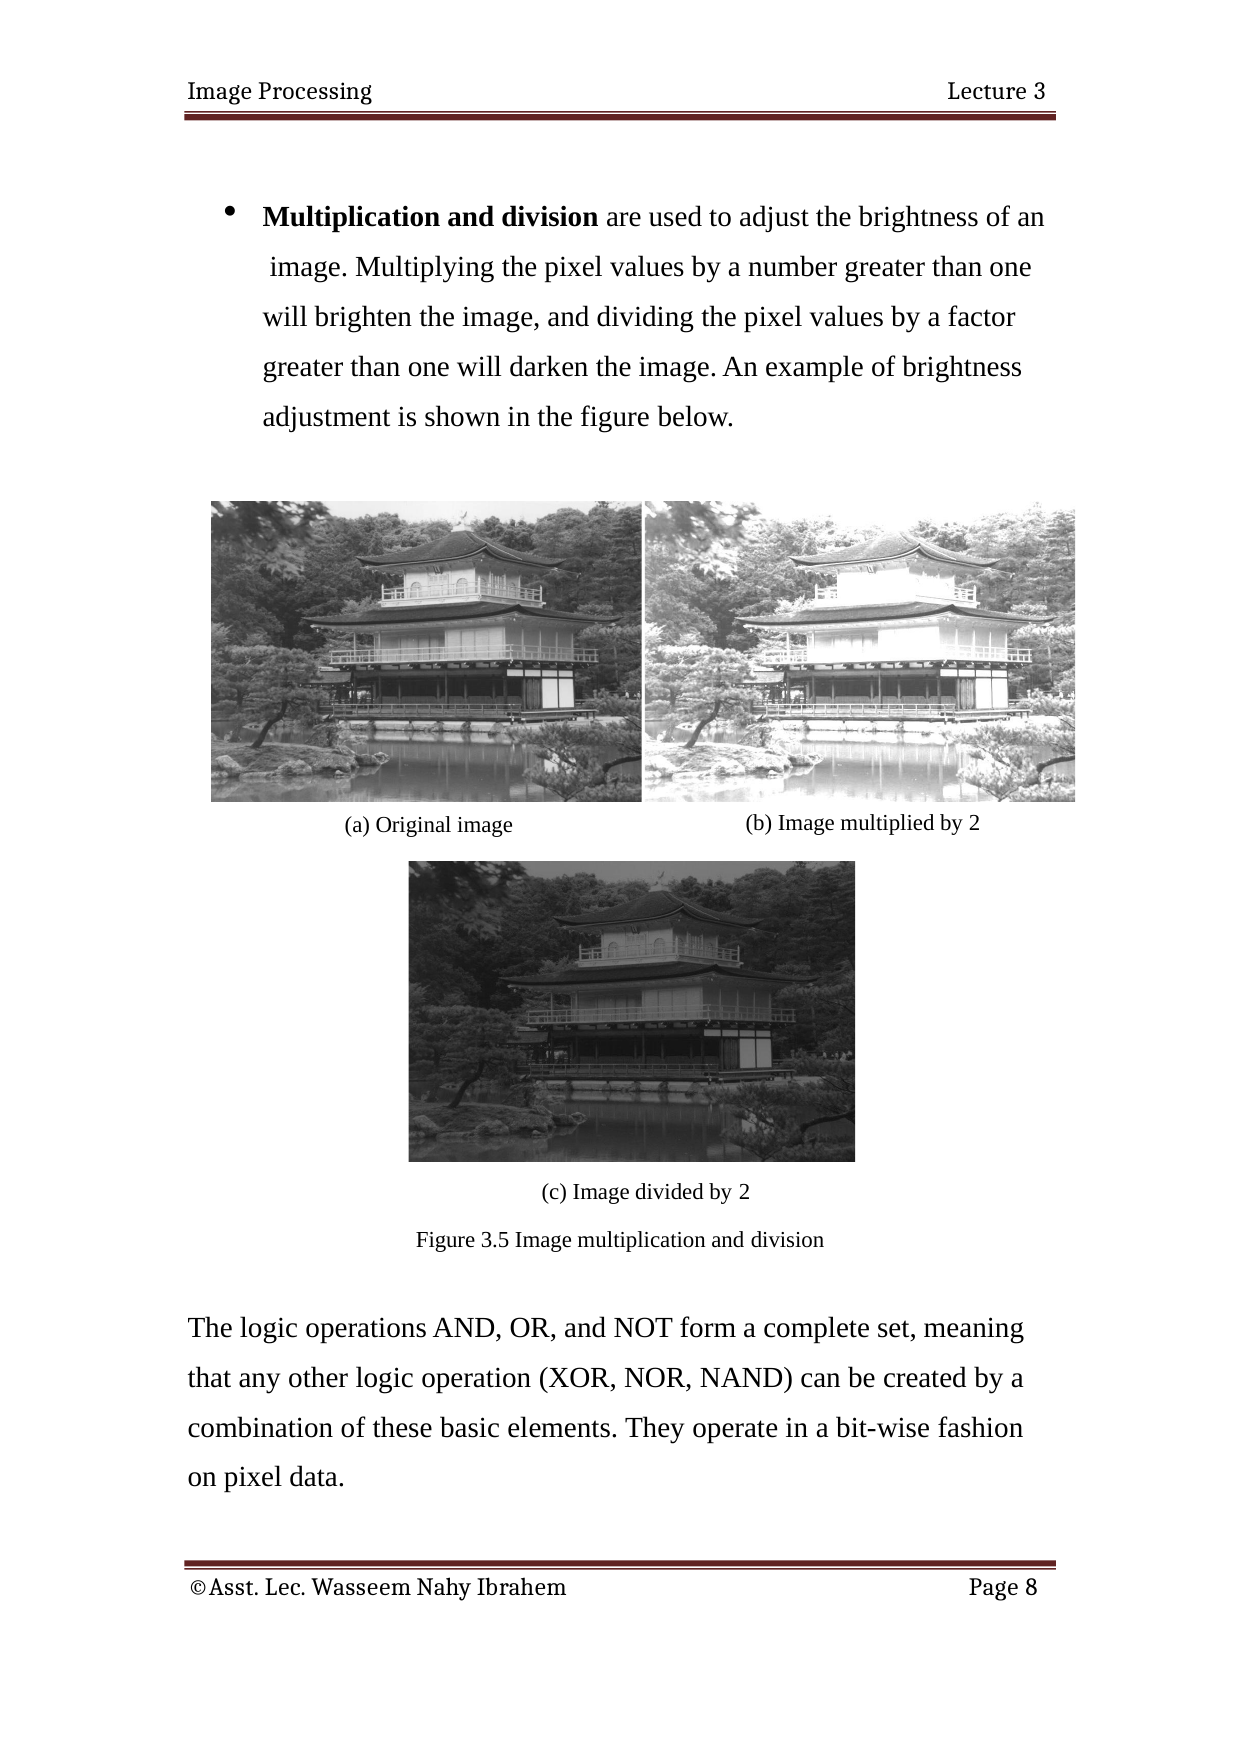

Image Processing
Lecture 3

Multiplication and division are used to adjust the brightness of an  image. Multiplying the pixel values by a number greater than one  will brighten the image, and dividing the pixel values by a factor  greater than one will darken the image. An example of brightness  adjustment is shown in the figure below.

(b) Image multiplied by 2
(a) Original image

(c) Image divided by 2
Figure 3.5 Image multiplication and division

The logic operations AND, OR, and NOT form a complete set, meaning  that any other logic operation (XOR, NOR, NAND) can be created by a  combination of these basic elements. They operate in a bit-wise fashion  on pixel data.

©Asst. Lec. Wasseem Nahy Ibrahem
Page 8